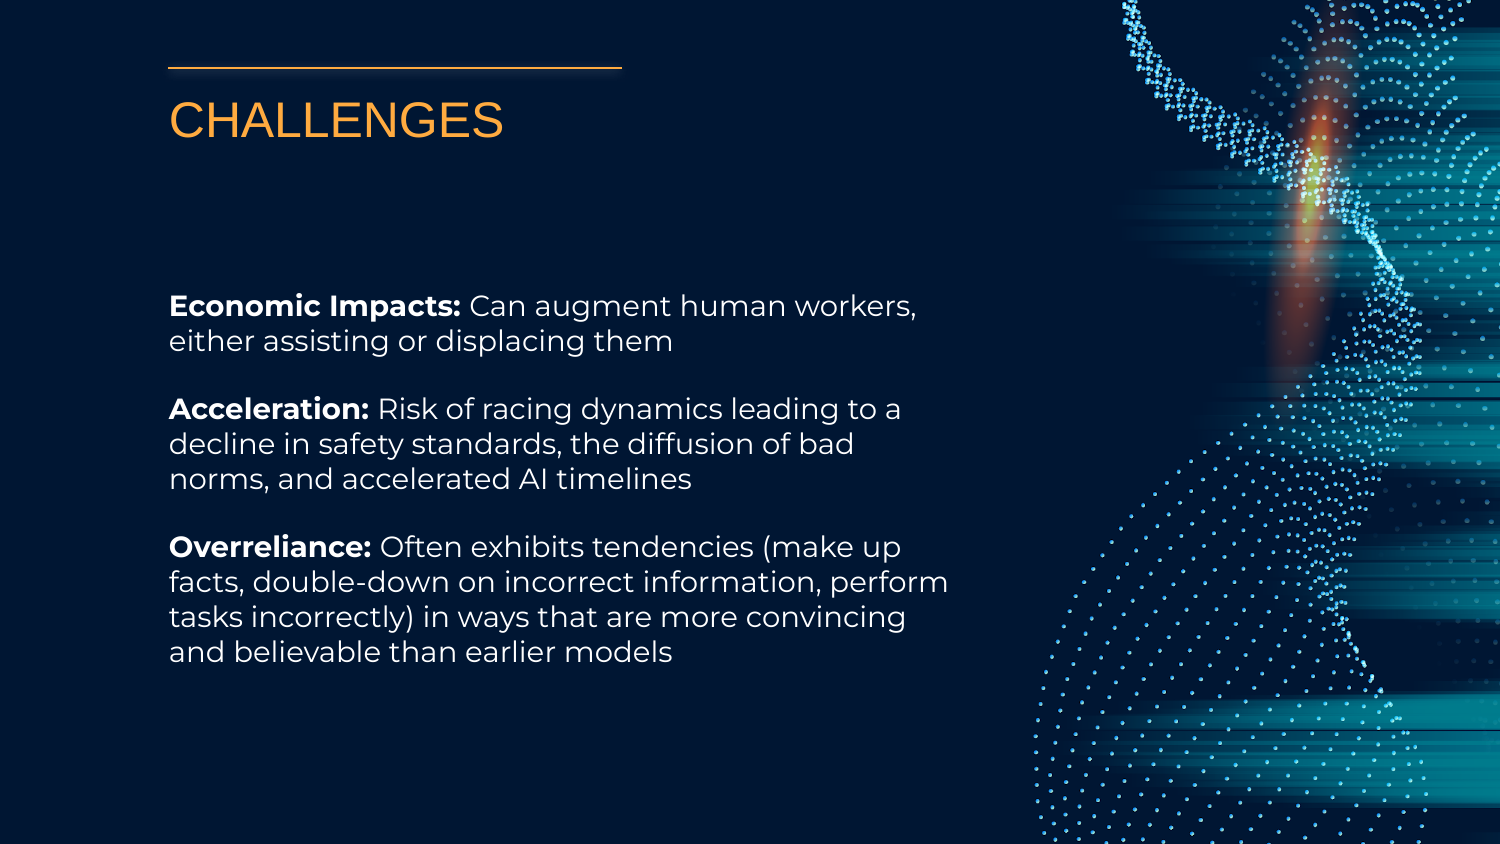

# CHALLENGES
Economic Impacts: Can augment human workers, either assisting or displacing them
Acceleration: Risk of racing dynamics leading to a decline in safety standards, the diffusion of bad norms, and accelerated AI timelines
Overreliance: Often exhibits tendencies (make up facts, double-down on incorrect information, perform tasks incorrectly) in ways that are more convincing and believable than earlier models